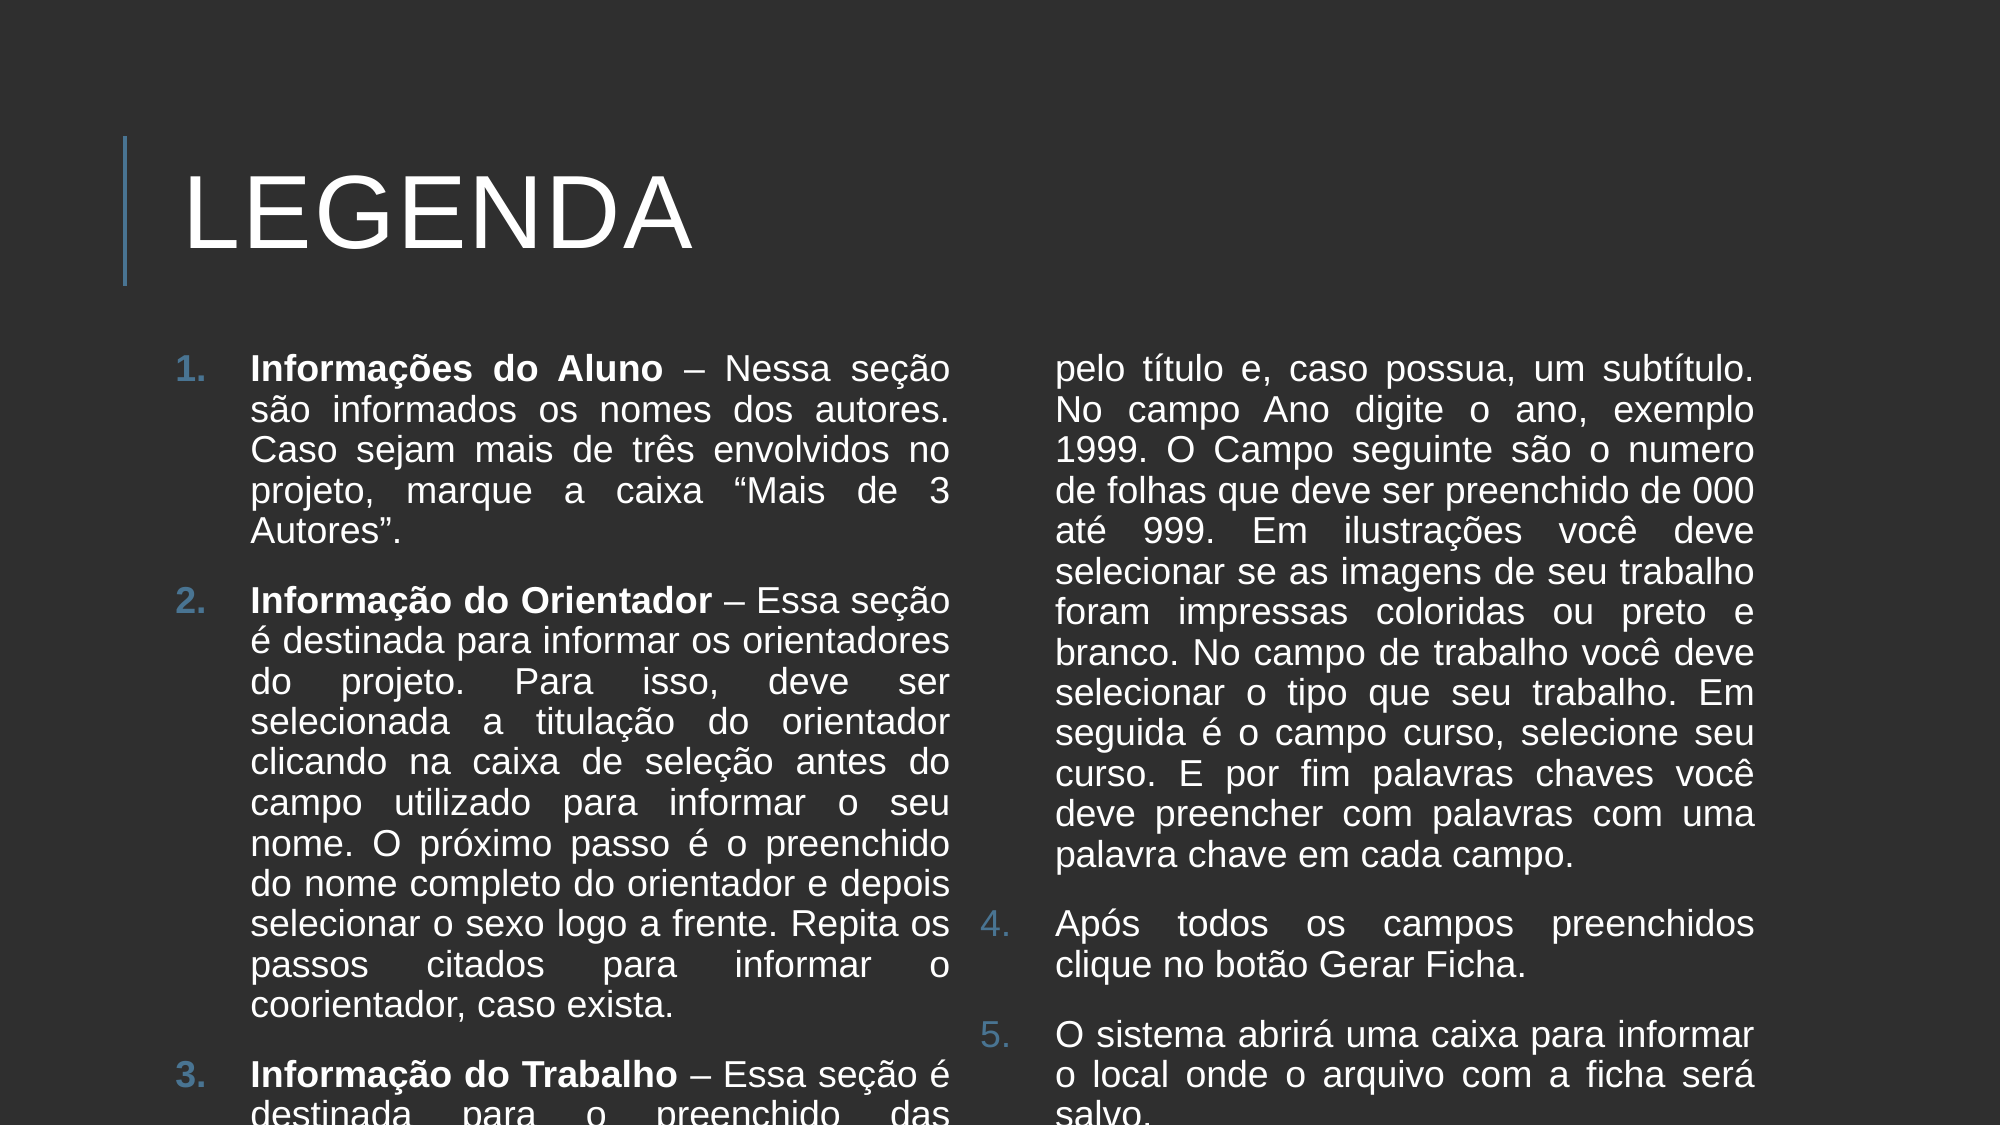

# Legenda
Informações do Aluno – Nessa seção são informados os nomes dos autores. Caso sejam mais de três envolvidos no projeto, marque a caixa “Mais de 3 Autores”.
Informação do Orientador – Essa seção é destinada para informar os orientadores do projeto. Para isso, deve ser selecionada a titulação do orientador clicando na caixa de seleção antes do campo utilizado para informar o seu nome. O próximo passo é o preenchido do nome completo do orientador e depois selecionar o sexo logo a frente. Repita os passos citados para informar o coorientador, caso exista.
Informação do Trabalho – Essa seção é destinada para o preenchido das informações do trabalho. Começando pelo título e, caso possua, um subtítulo. No campo Ano digite o ano, exemplo 1999. O Campo seguinte são o numero de folhas que deve ser preenchido de 000 até 999. Em ilustrações você deve selecionar se as imagens de seu trabalho foram impressas coloridas ou preto e branco. No campo de trabalho você deve selecionar o tipo que seu trabalho. Em seguida é o campo curso, selecione seu curso. E por fim palavras chaves você deve preencher com palavras com uma palavra chave em cada campo.
Após todos os campos preenchidos clique no botão Gerar Ficha.
O sistema abrirá uma caixa para informar o local onde o arquivo com a ficha será salvo.
Um arquivo no formato PDF é gerado.